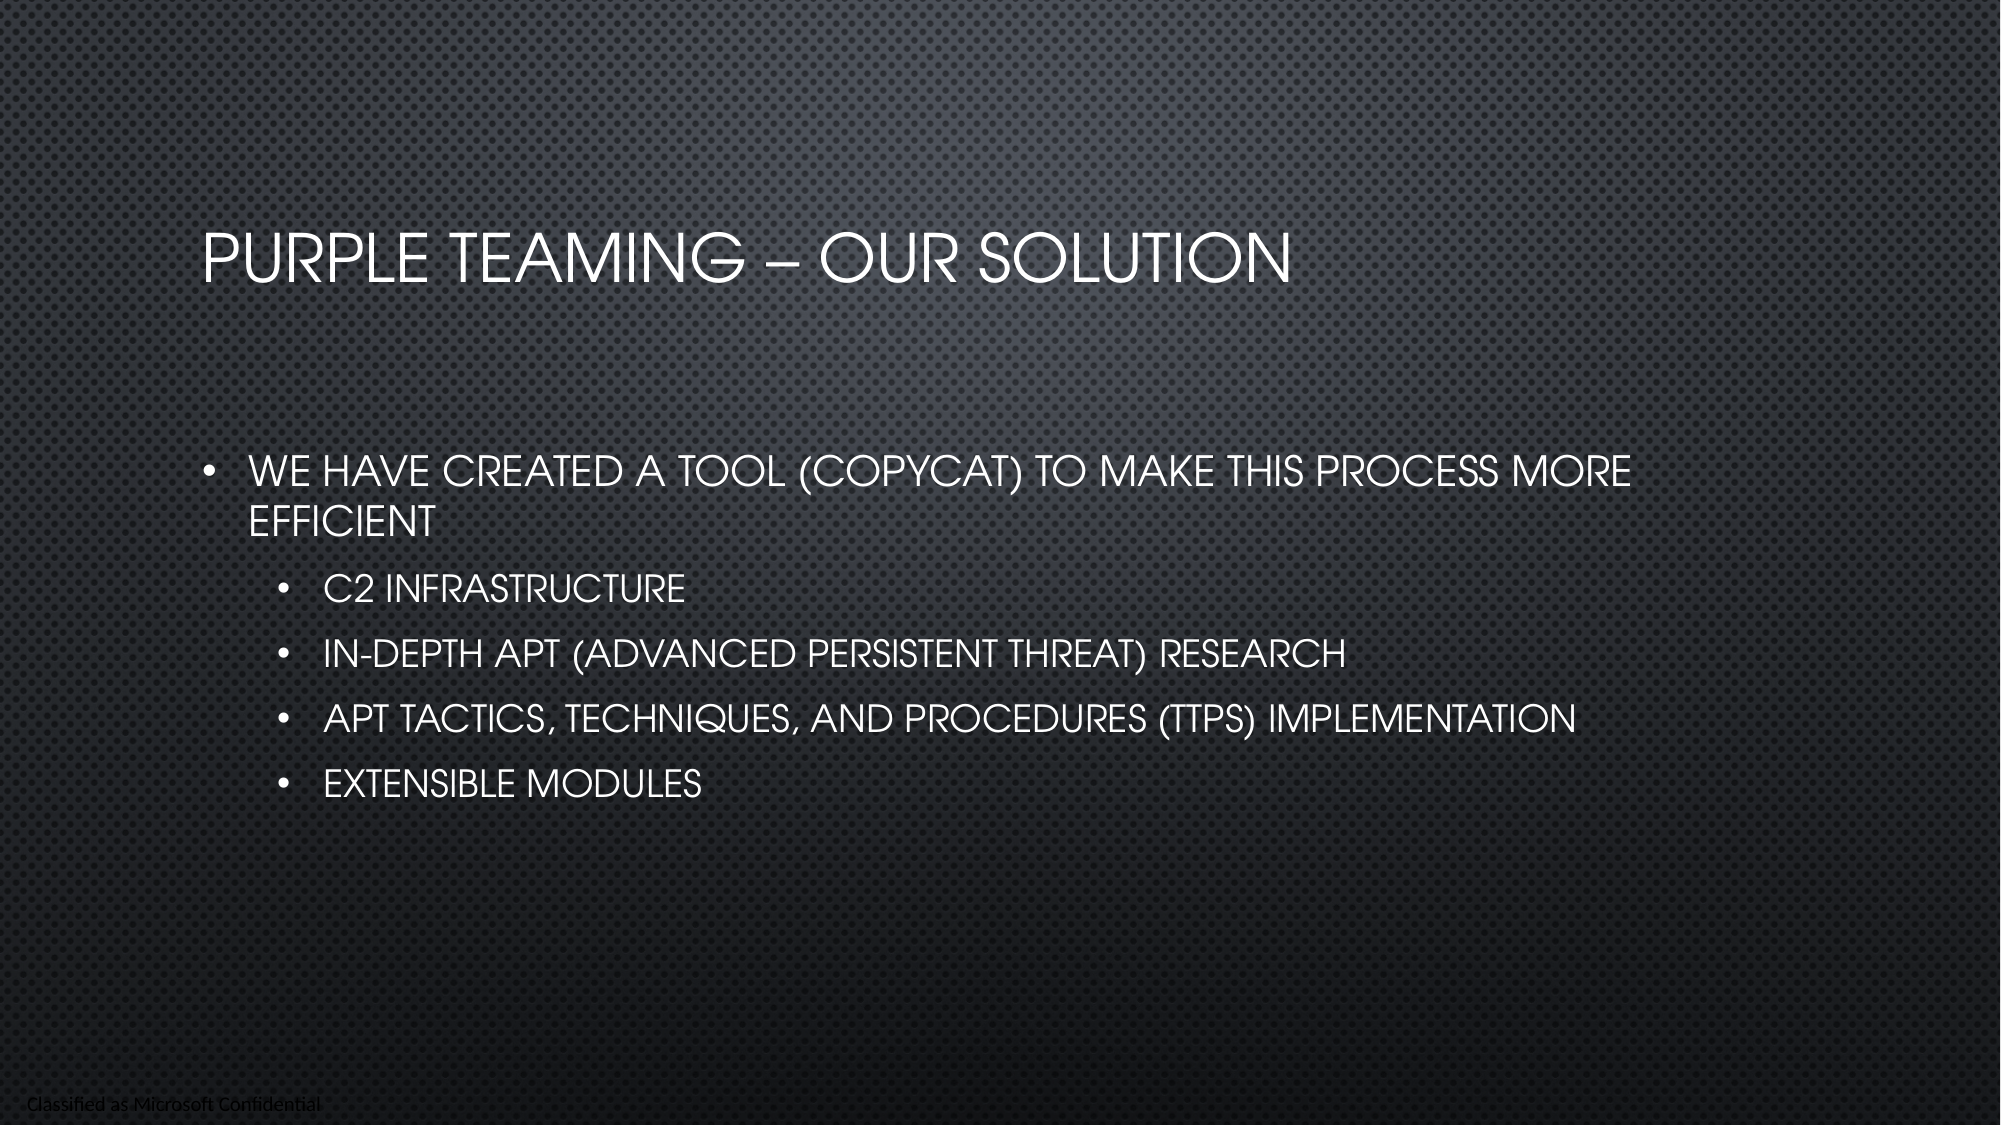

Purple teaming – our solution
We have created a tool (CopyCat) to make this process more efficient
C2 infrastructure
In-depth APT (Advanced Persistent Threat) research
APT tactics, techniques, and procedures (TTPs) implementation
Extensible modules